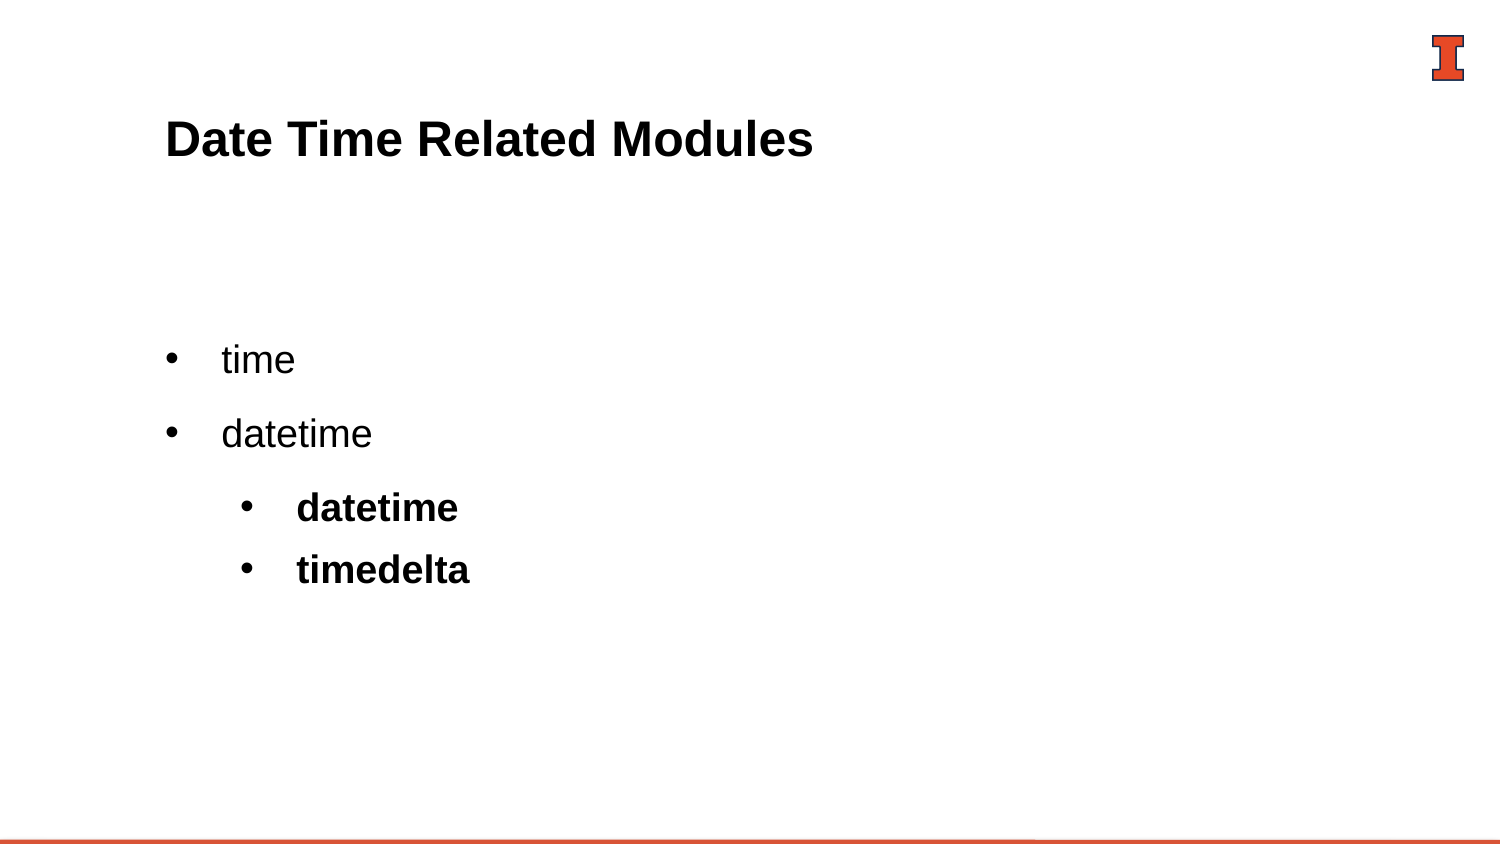

# Date Time Related Modules
time
datetime
datetime
timedelta